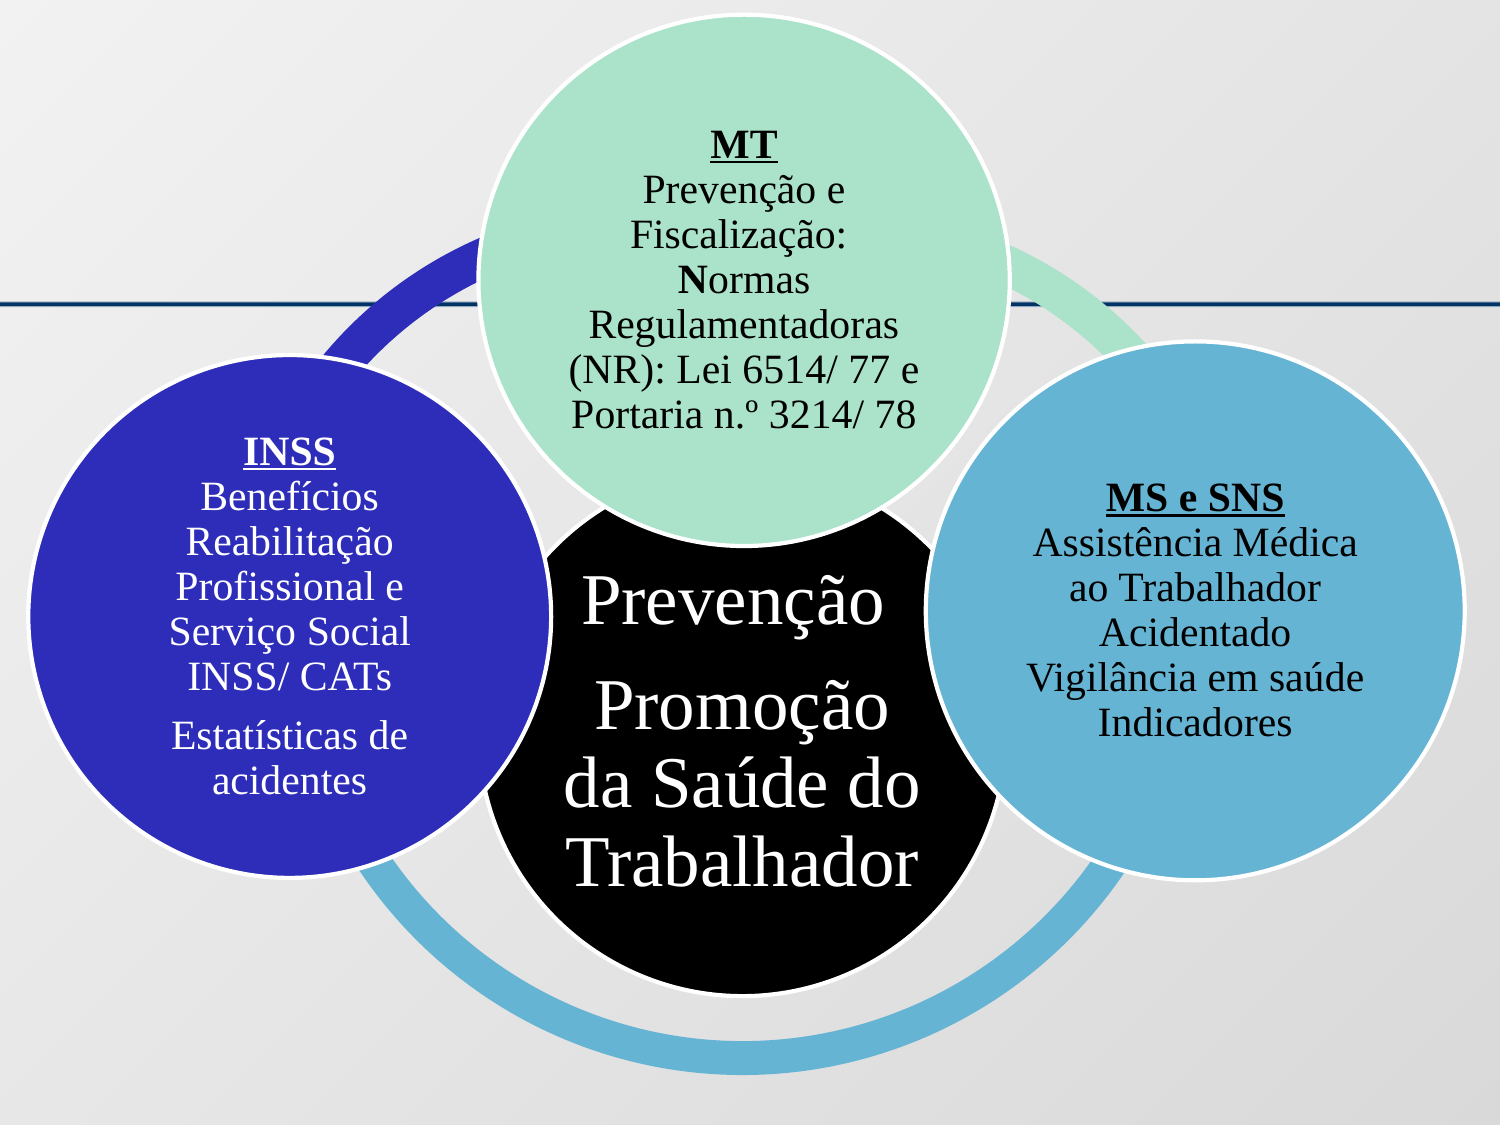

Prevenção
Promoção da Saúde do Trabalhador
MT
Prevenção e Fiscalização:
Normas Regulamentadoras (NR): Lei 6514/ 77 e Portaria n.º 3214/ 78
MS e SNS
Assistência Médica ao Trabalhador Acidentado Vigilância em saúde
Indicadores
INSS
Benefícios
Reabilitação Profissional e Serviço Social
INSS/ CATs
Estatísticas de acidentes